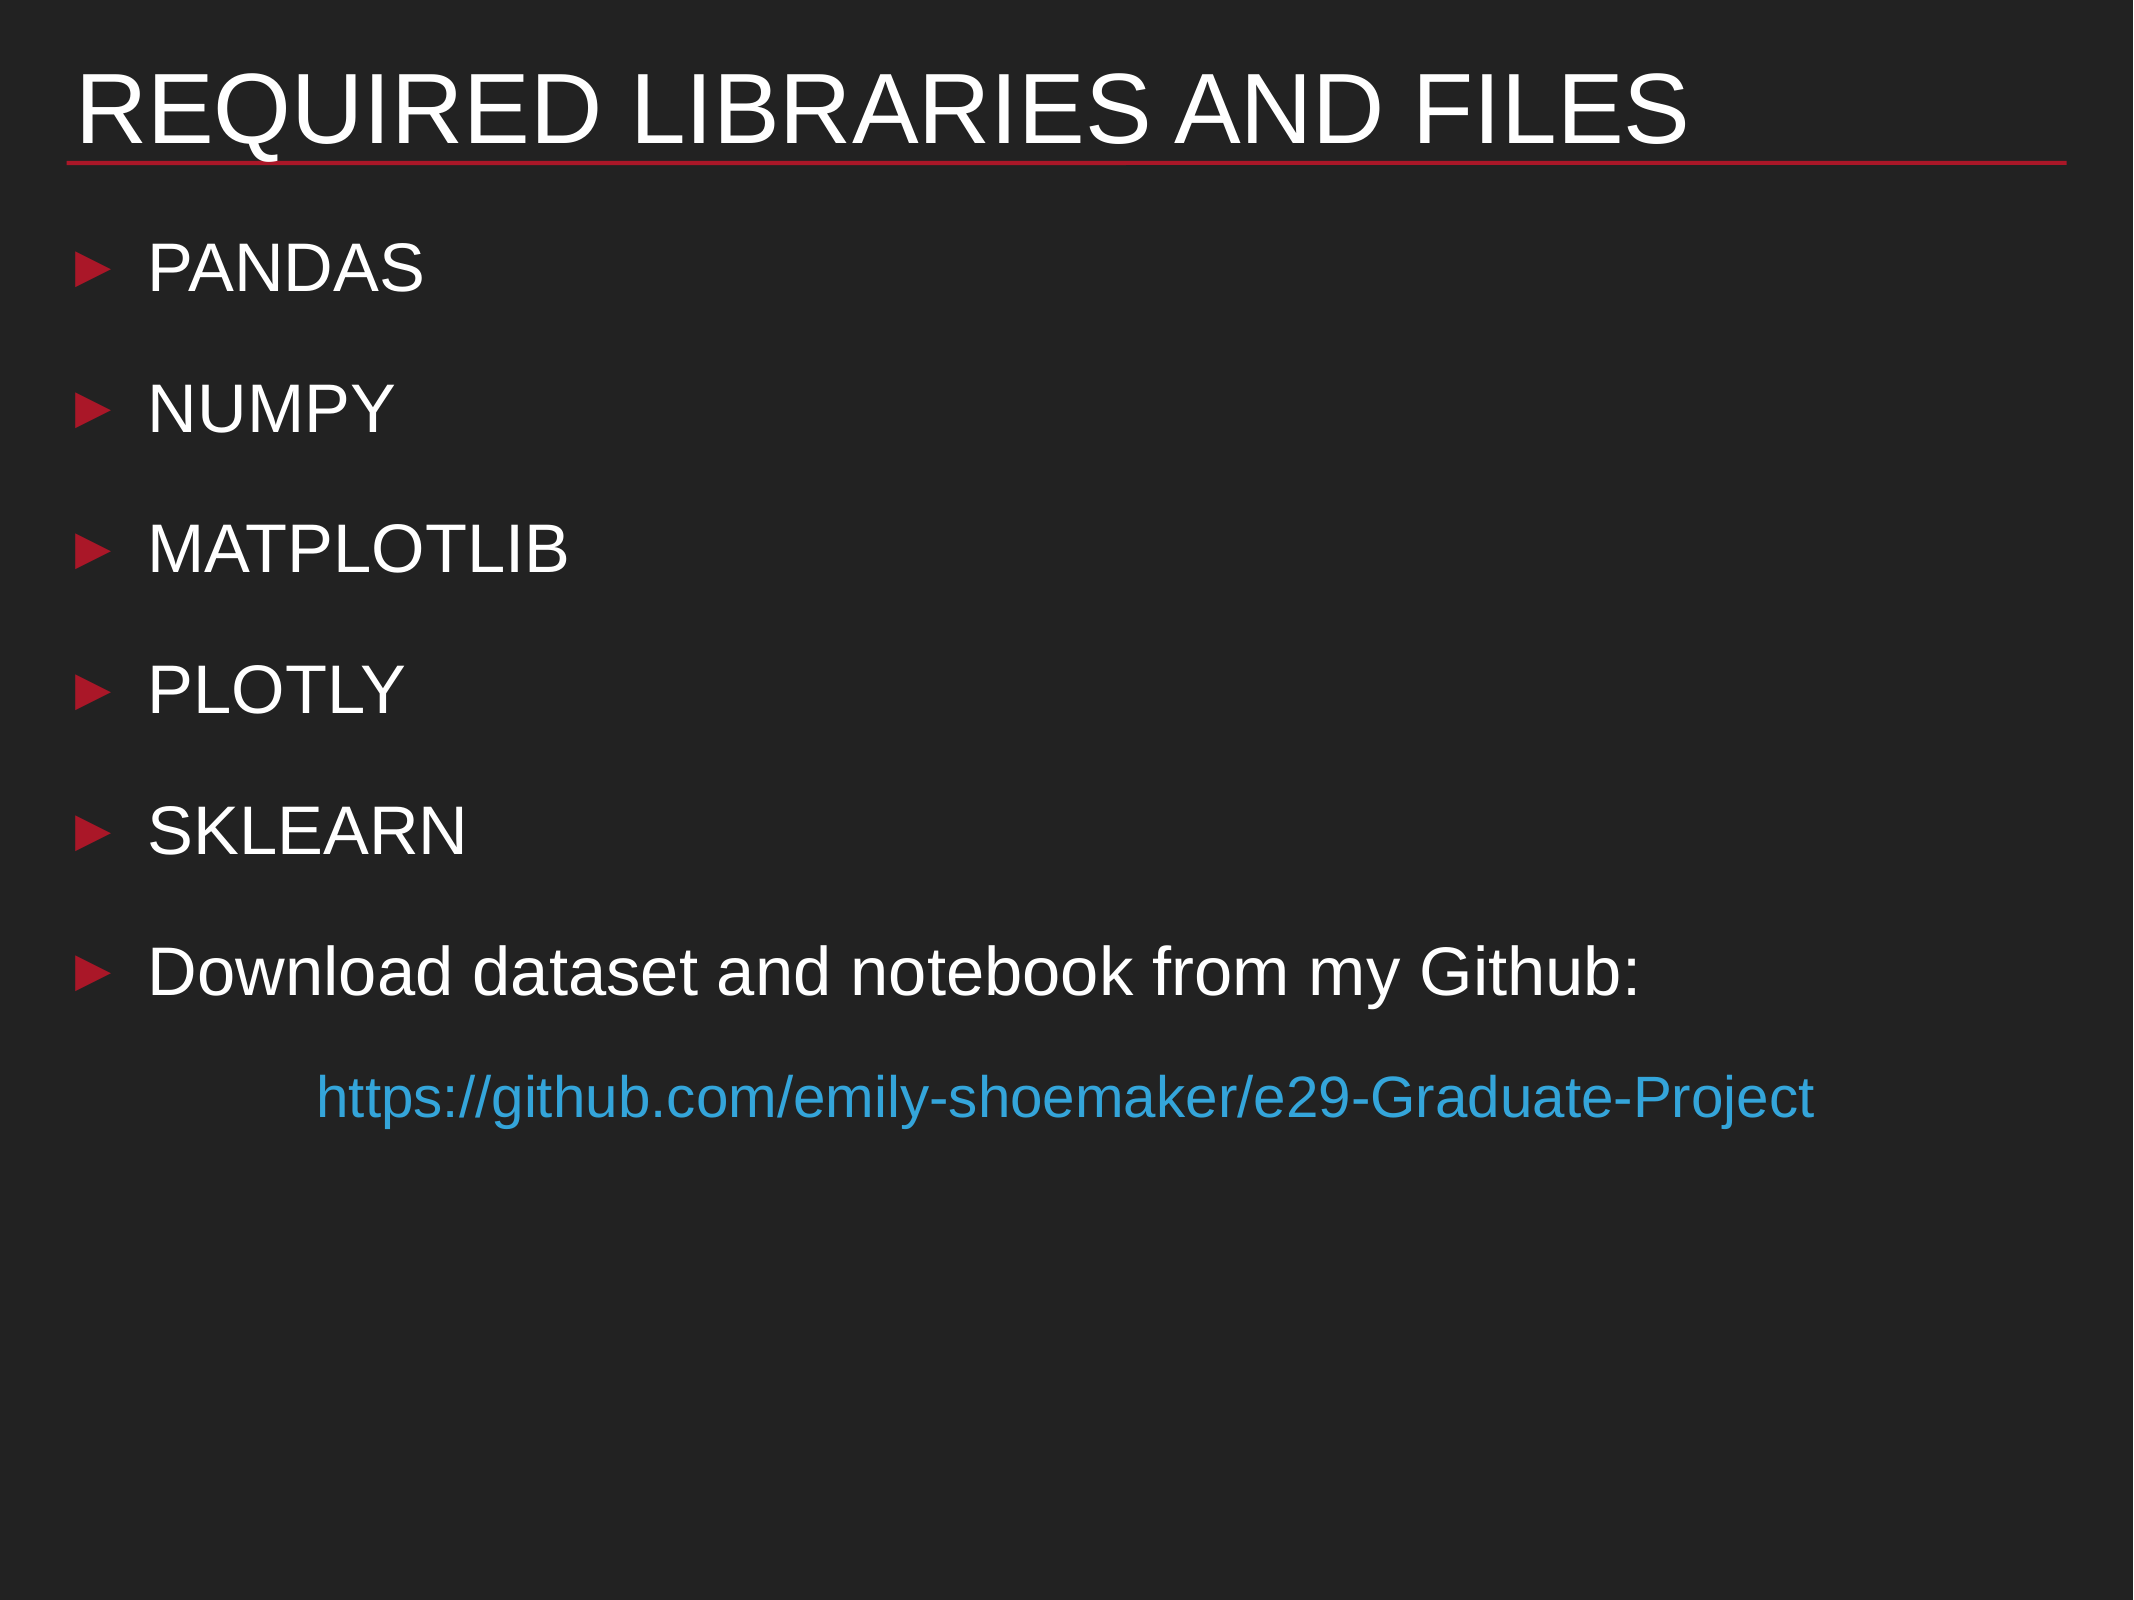

# Required Libraries and files
PANDAS
NUMPY
MATPLOTLIB
PLOTLY
SKLEARN
Download dataset and notebook from my Github:
https://github.com/emily-shoemaker/e29-Graduate-Project